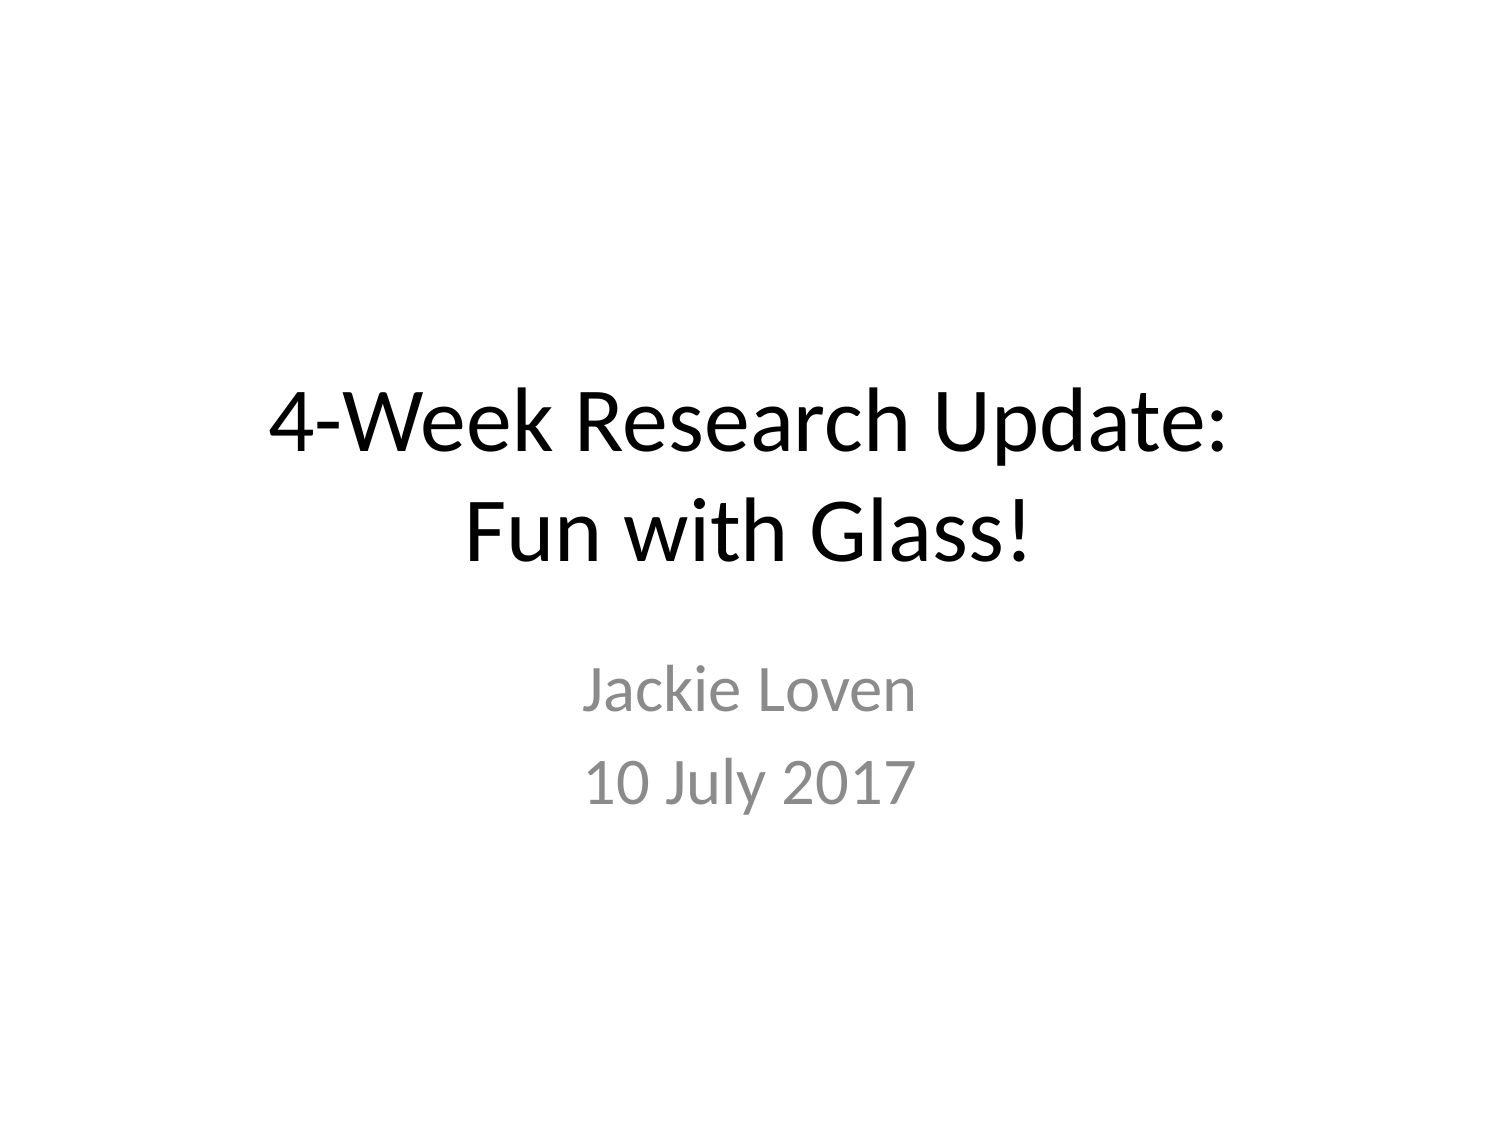

# 4-Week Research Update: Fun with Glass!
Jackie Loven
10 July 2017